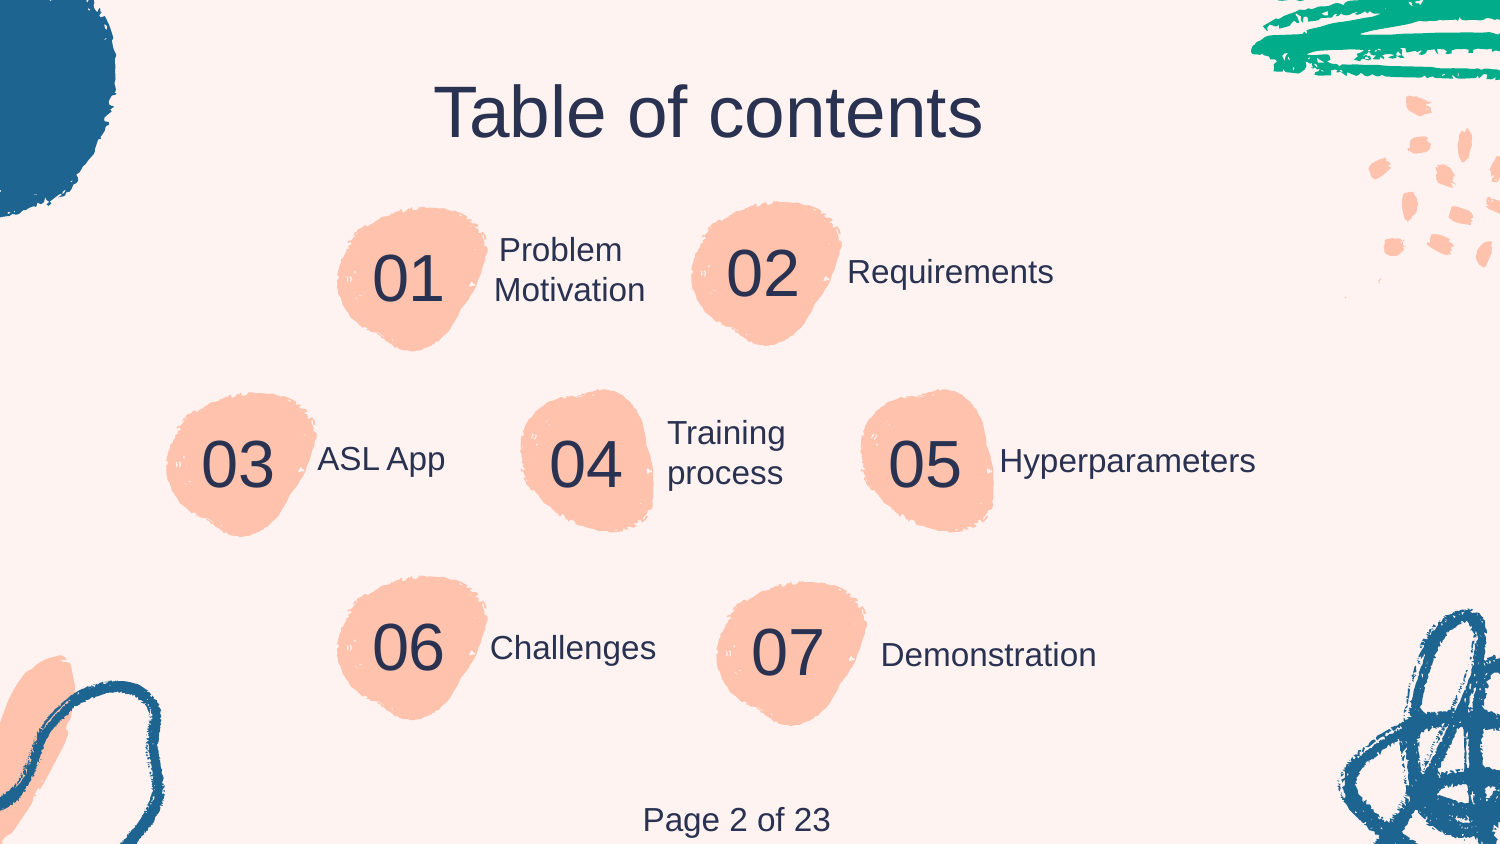

# Table of contents

Problem
Motivation
02
01
Requirements

04
05
03
Hyperparameters
Training process
ASL App

Demonstration
06
07
Challenges
Page 2 of 23